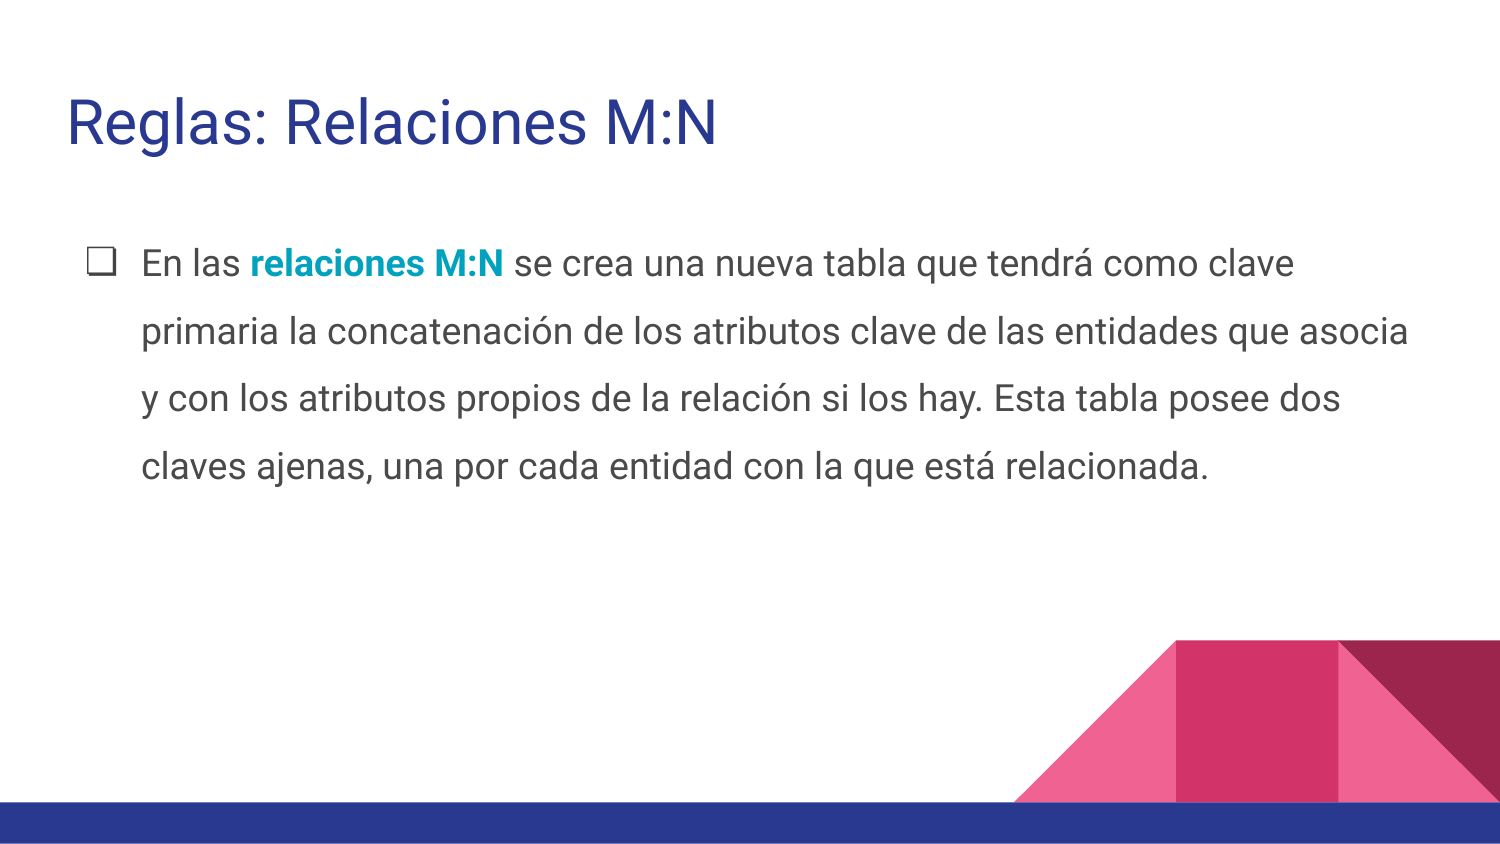

# Reglas: Relaciones M:N
En las relaciones M:N se crea una nueva tabla que tendrá como clave primaria la concatenación de los atributos clave de las entidades que asocia y con los atributos propios de la relación si los hay. Esta tabla posee dos claves ajenas, una por cada entidad con la que está relacionada.